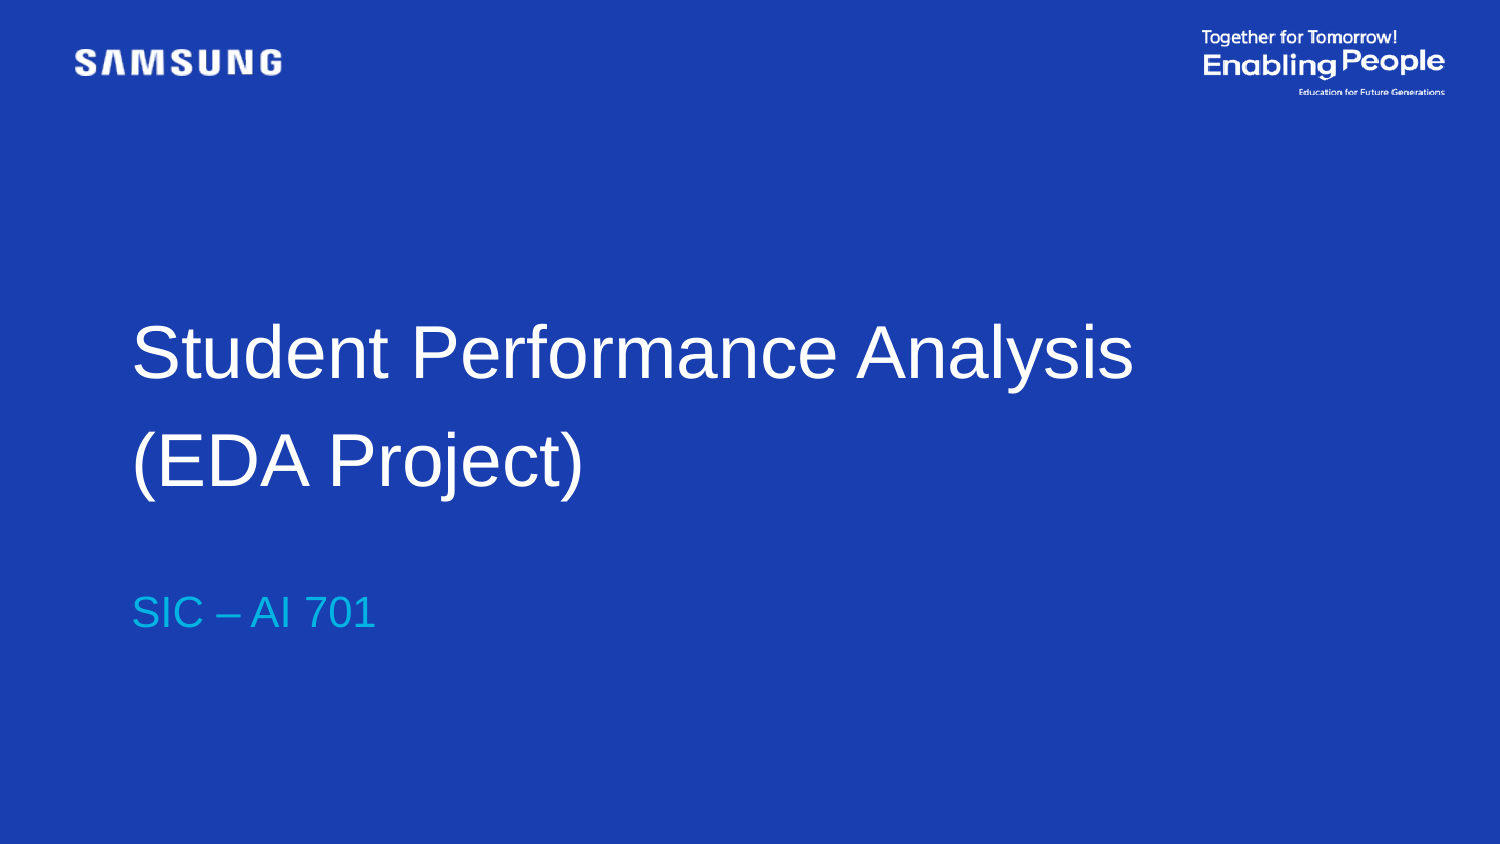

Student Performance Analysis (EDA Project)
SIC – AI 701